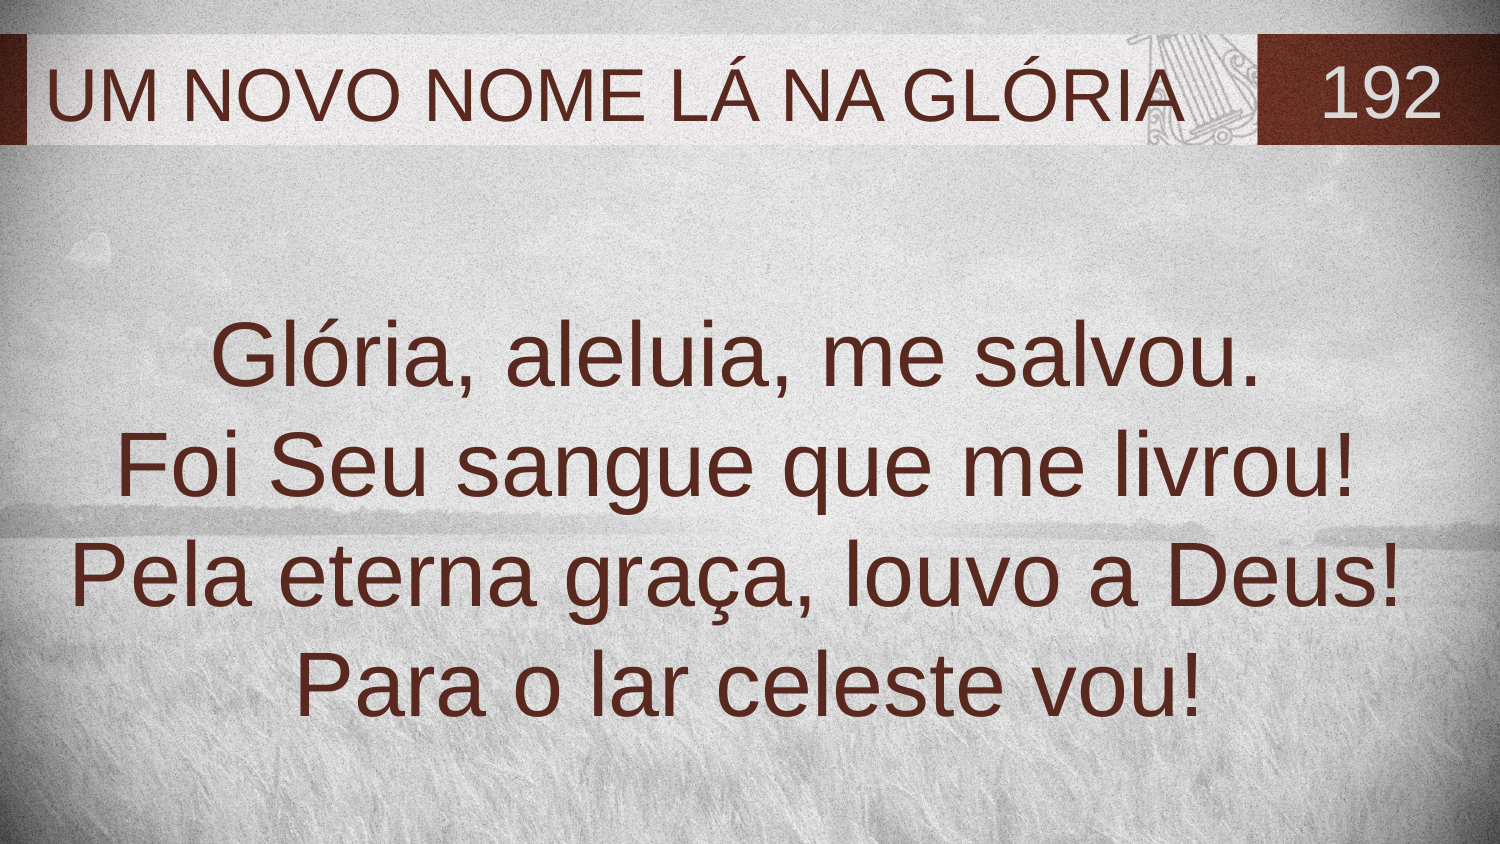

# UM NOVO NOME LÁ NA GLÓRIA
192
Glória, aleluia, me salvou.
Foi Seu sangue que me livrou!
Pela eterna graça, louvo a Deus!
Para o lar celeste vou!